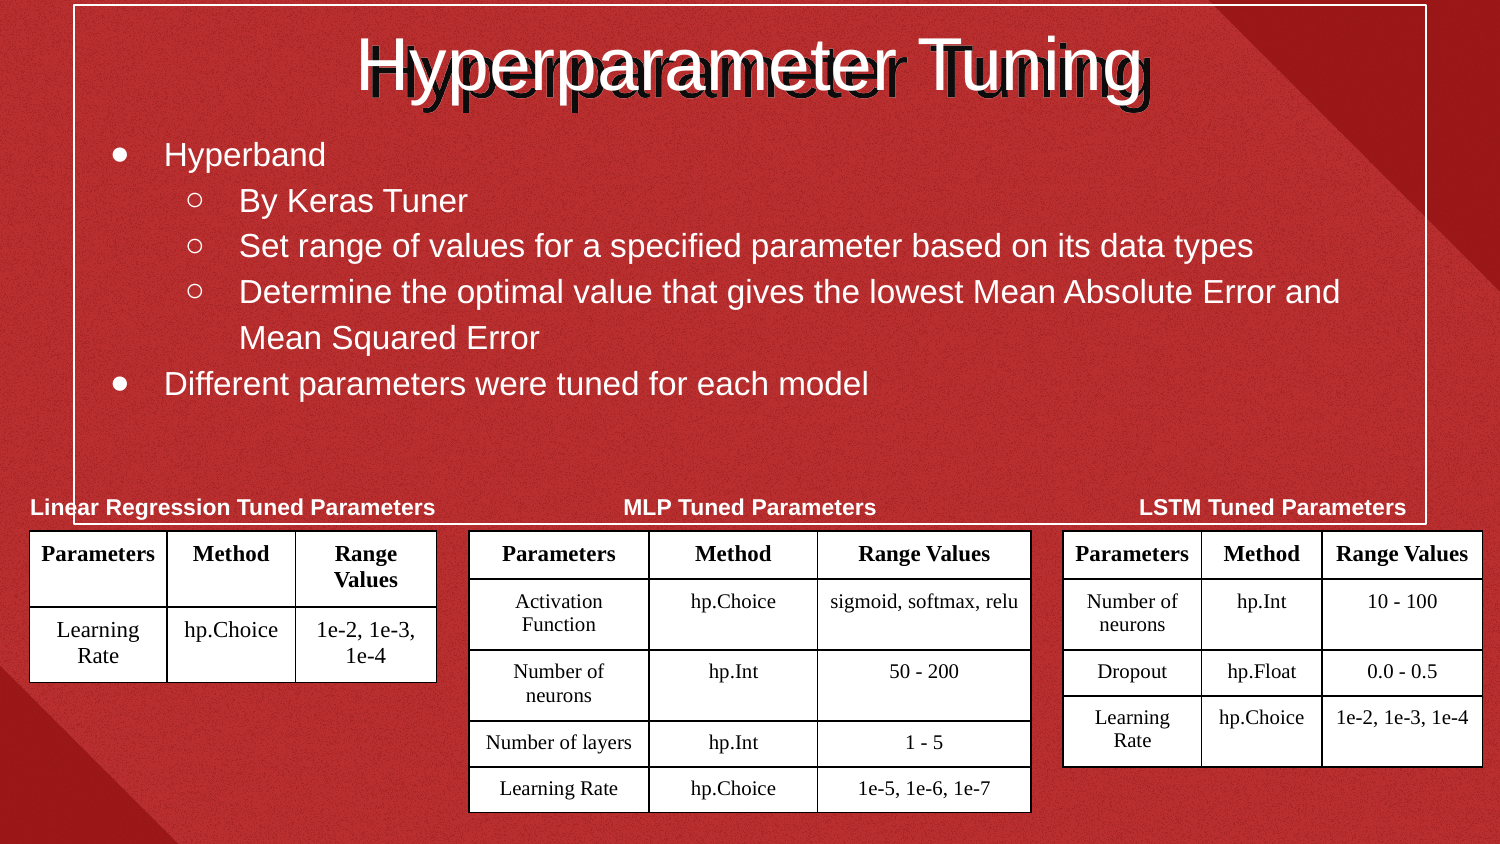

# Hyperparameter Tuning
Hyperband
By Keras Tuner
Set range of values for a specified parameter based on its data types
Determine the optimal value that gives the lowest Mean Absolute Error and Mean Squared Error
Different parameters were tuned for each model
Linear Regression Tuned Parameters
MLP Tuned Parameters
LSTM Tuned Parameters

| Parameters | Method | Range Values |
| --- | --- | --- |
| Activation Function | hp.Choice | sigmoid, softmax, relu |
| Number of neurons | hp.Int | 50 - 200 |
| Number of layers | hp.Int | 1 - 5 |
| Learning Rate | hp.Choice | 1e-5, 1e-6, 1e-7 |
| Parameters | Method | Range Values |
| --- | --- | --- |
| Learning Rate | hp.Choice | 1e-2, 1e-3, 1e-4 |
| Parameters | Method | Range Values |
| --- | --- | --- |
| Number of neurons | hp.Int | 10 - 100 |
| Dropout | hp.Float | 0.0 - 0.5 |
| Learning Rate | hp.Choice | 1e-2, 1e-3, 1e-4 |